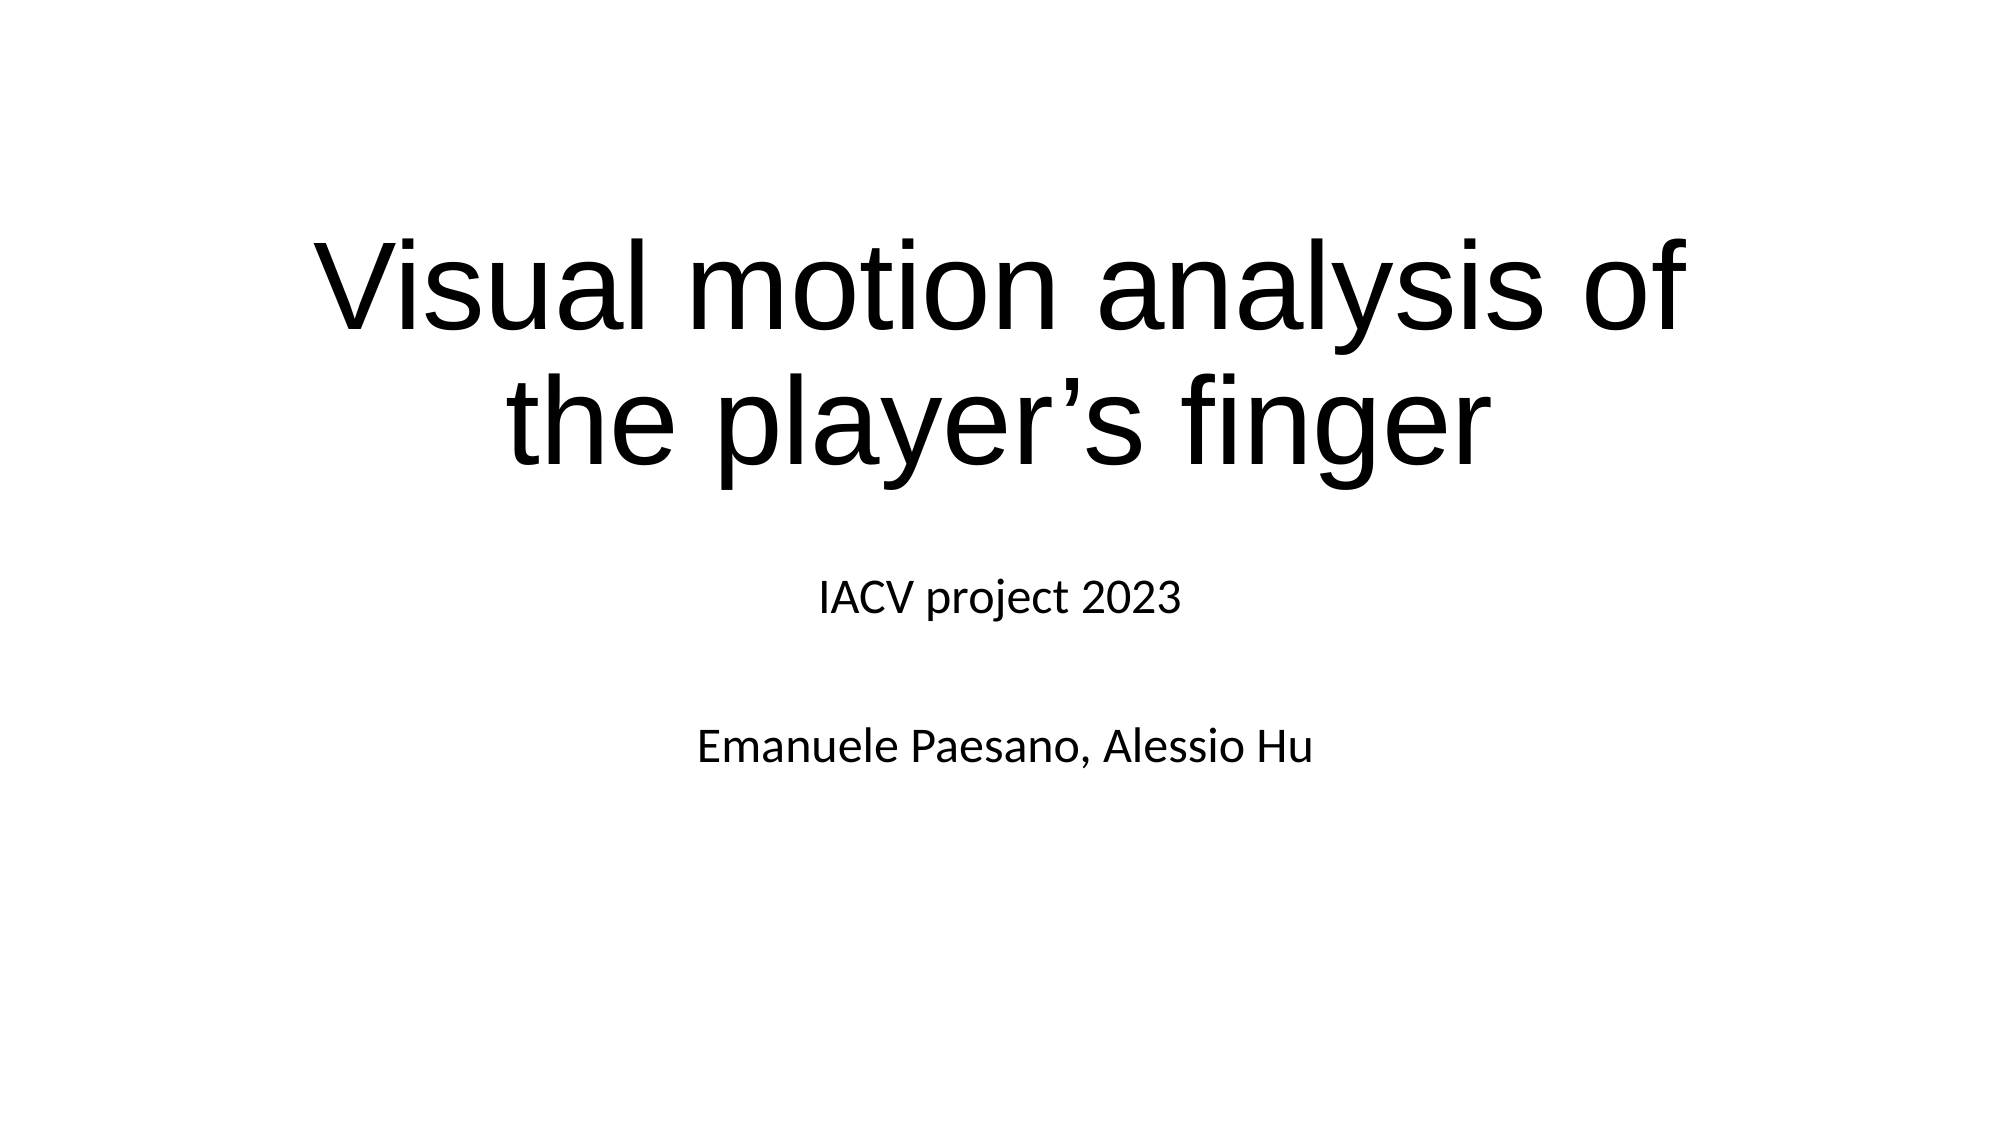

# Visual motion analysis of the player’s finger
IACV project 2023

 Emanuele Paesano, Alessio Hu